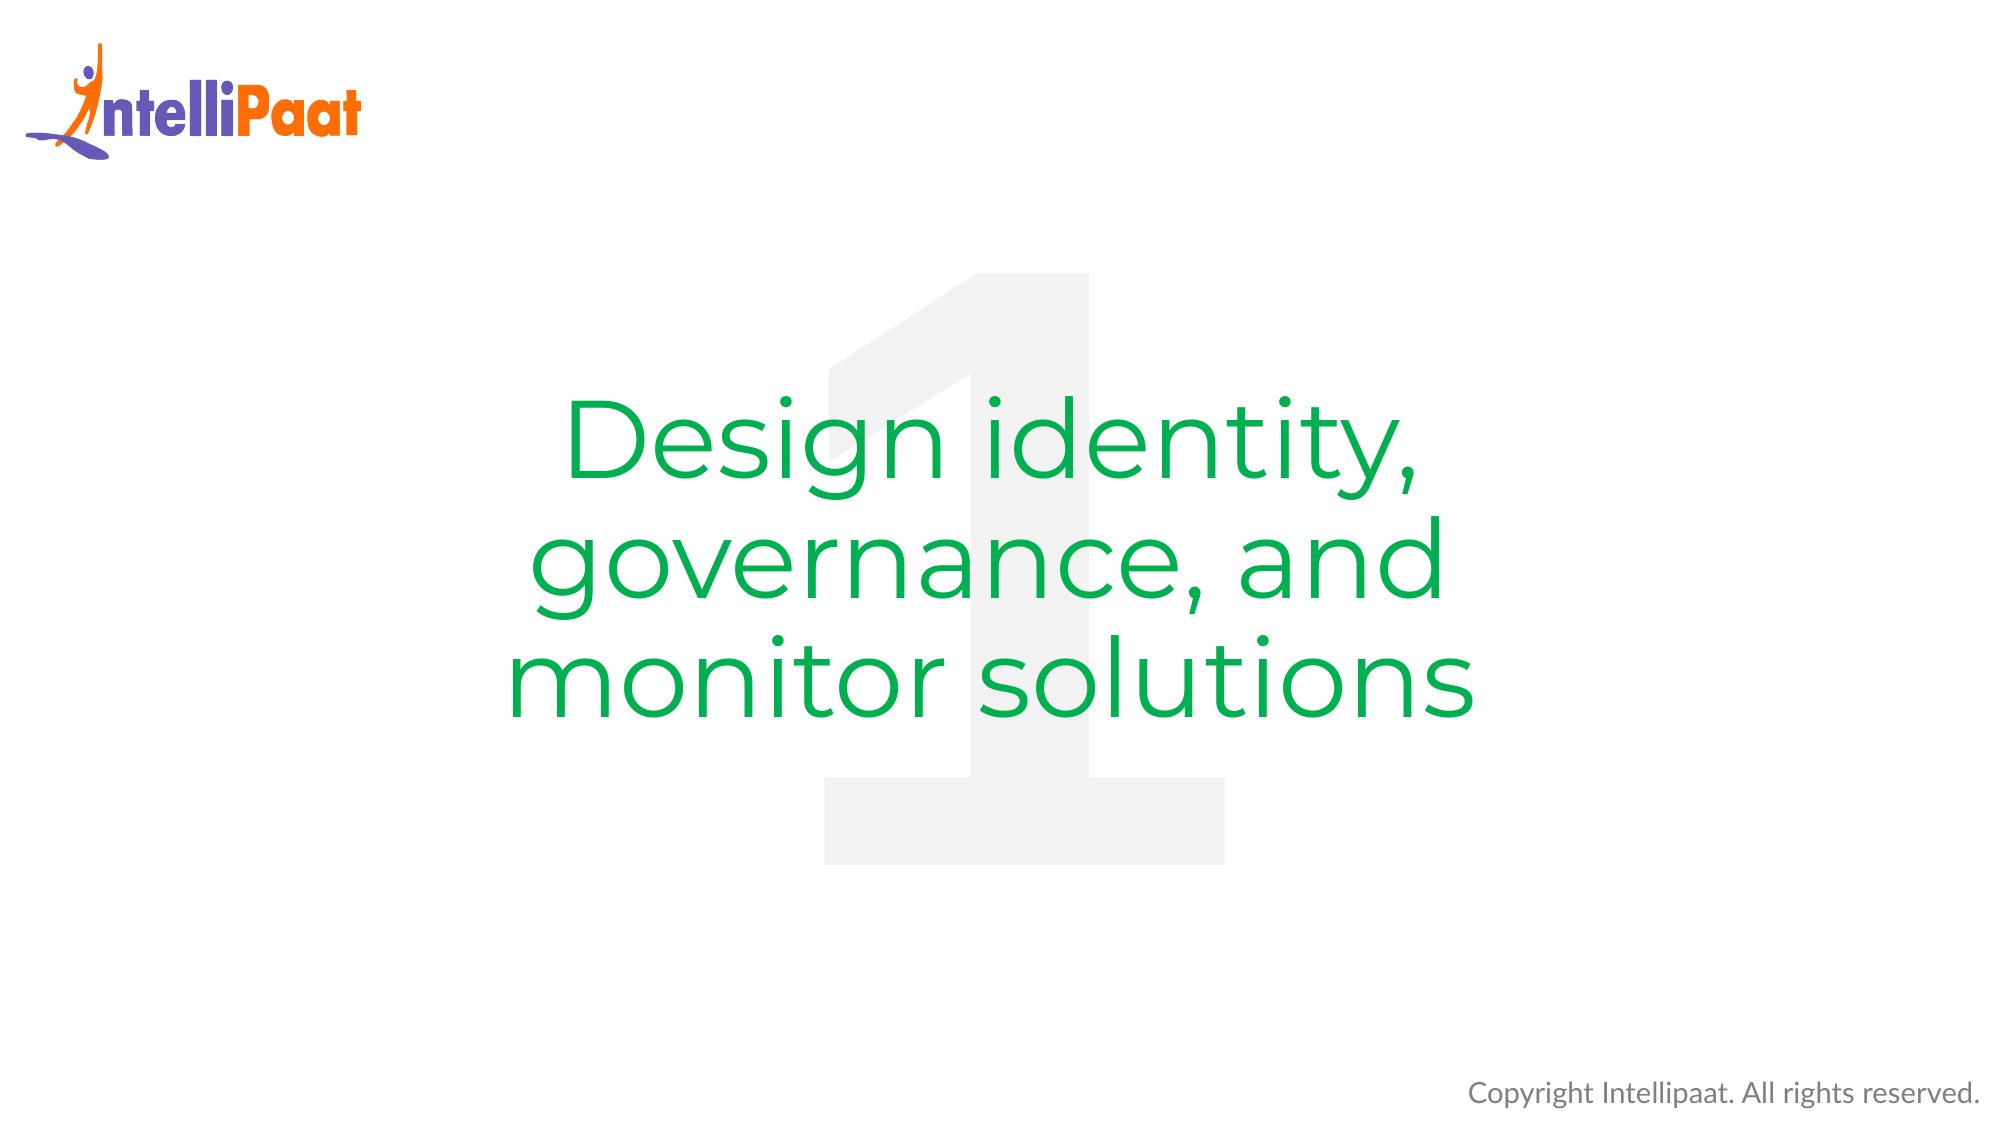

1
Design identity, governance, and monitor solutions